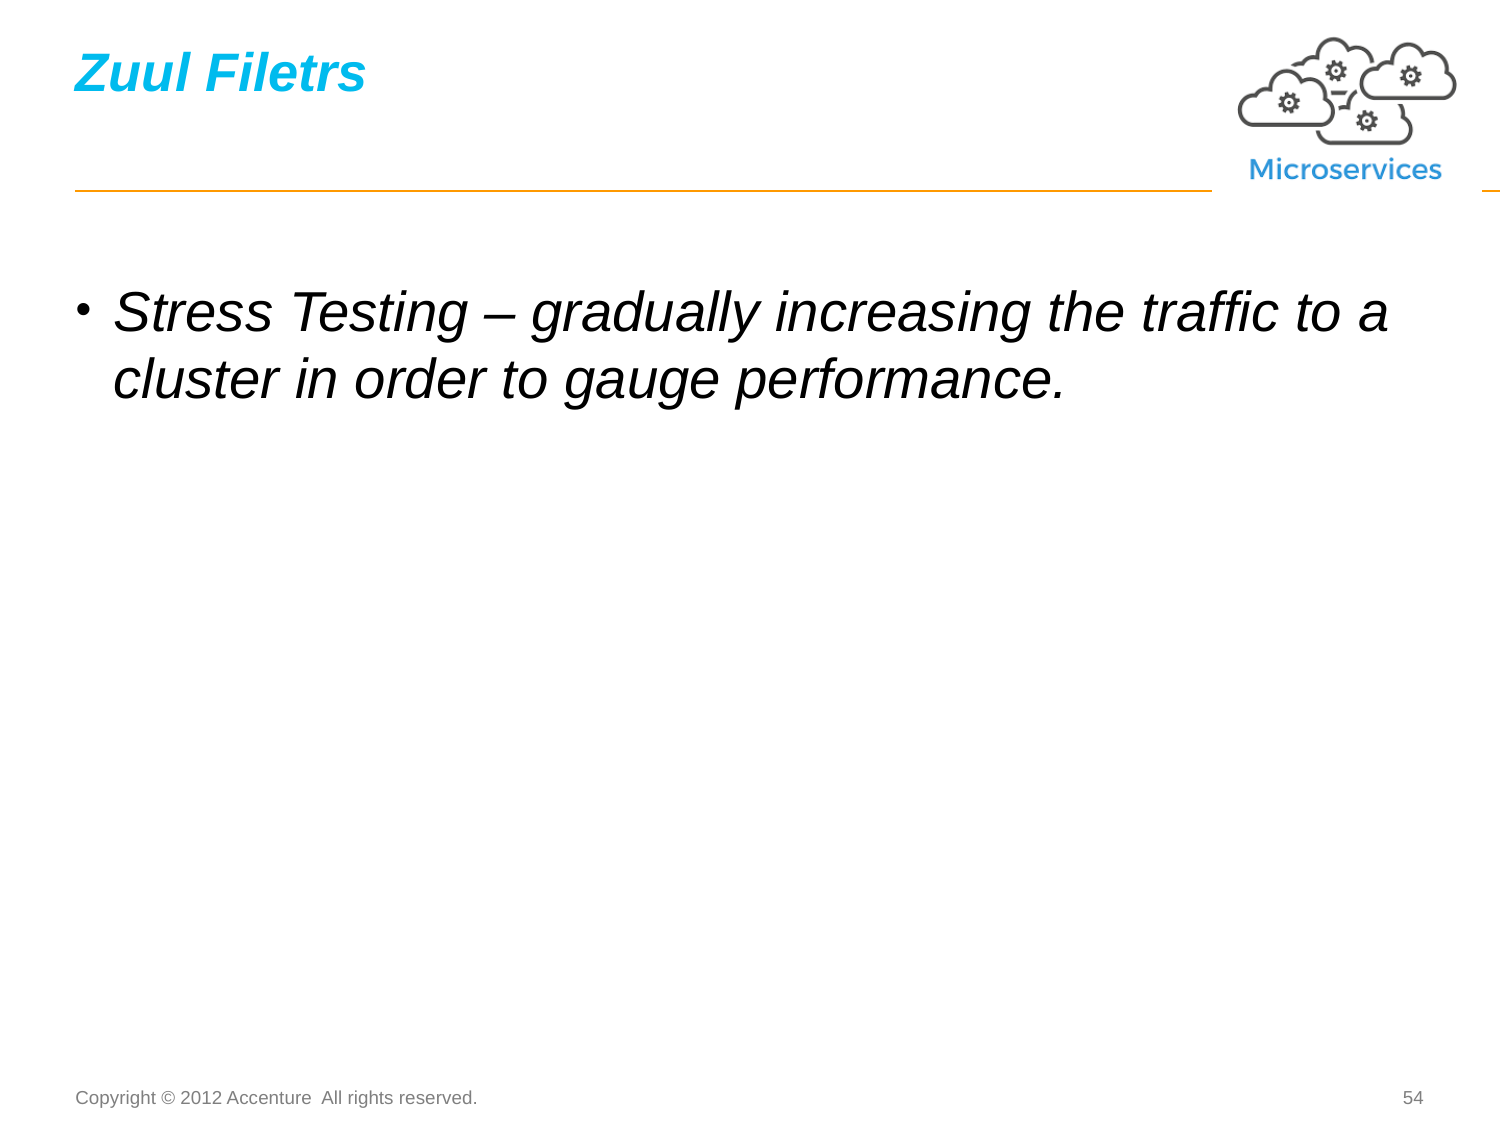

# Zuul Filetrs
Stress Testing – gradually increasing the traffic to a cluster in order to gauge performance.